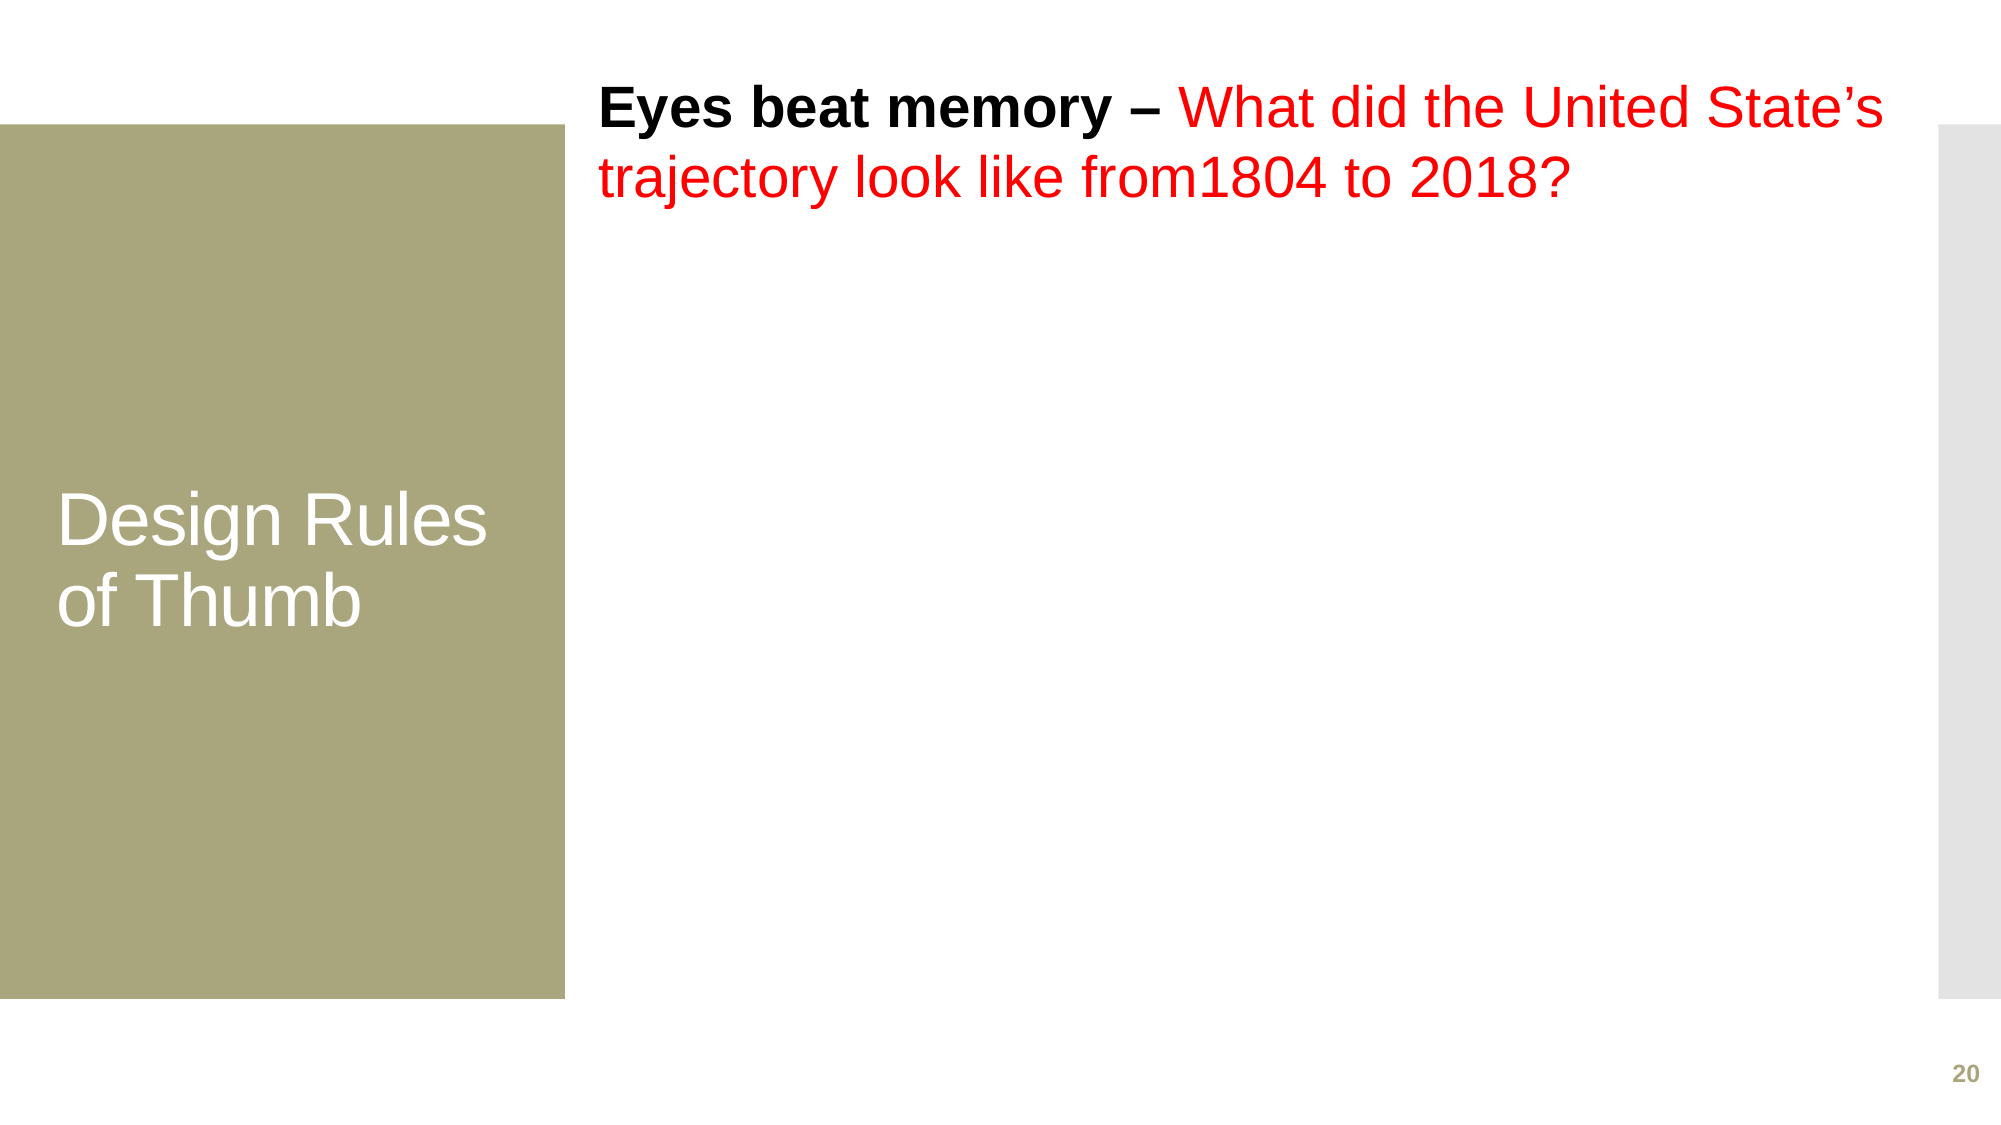

Eyes beat memory – What did the United State’s trajectory look like from1804 to 2018?
# Design Rules of Thumb

20